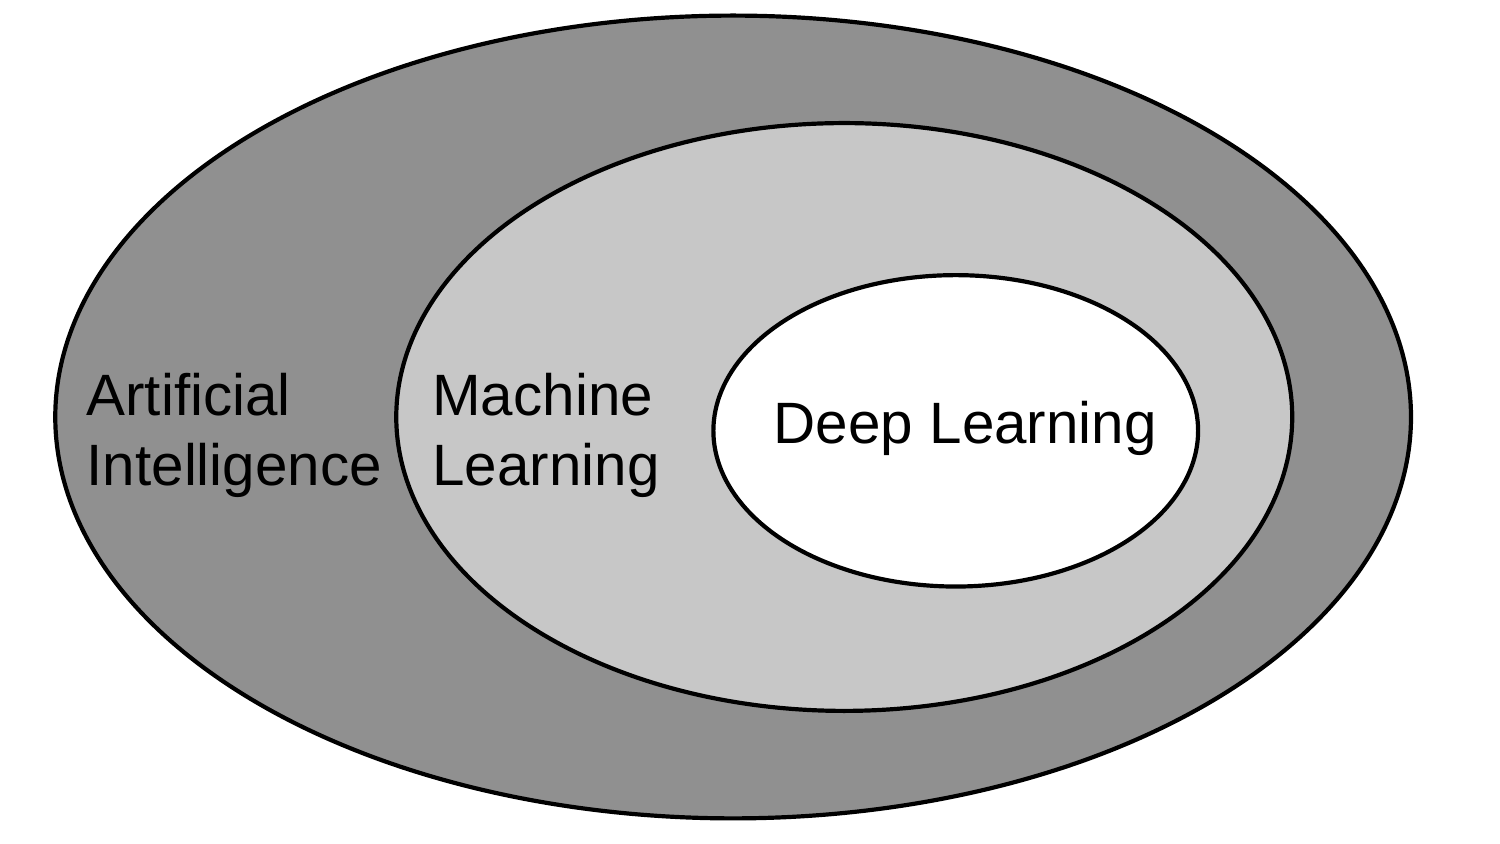

# Artificial Intelligence
Machine Learning
Deep Learning